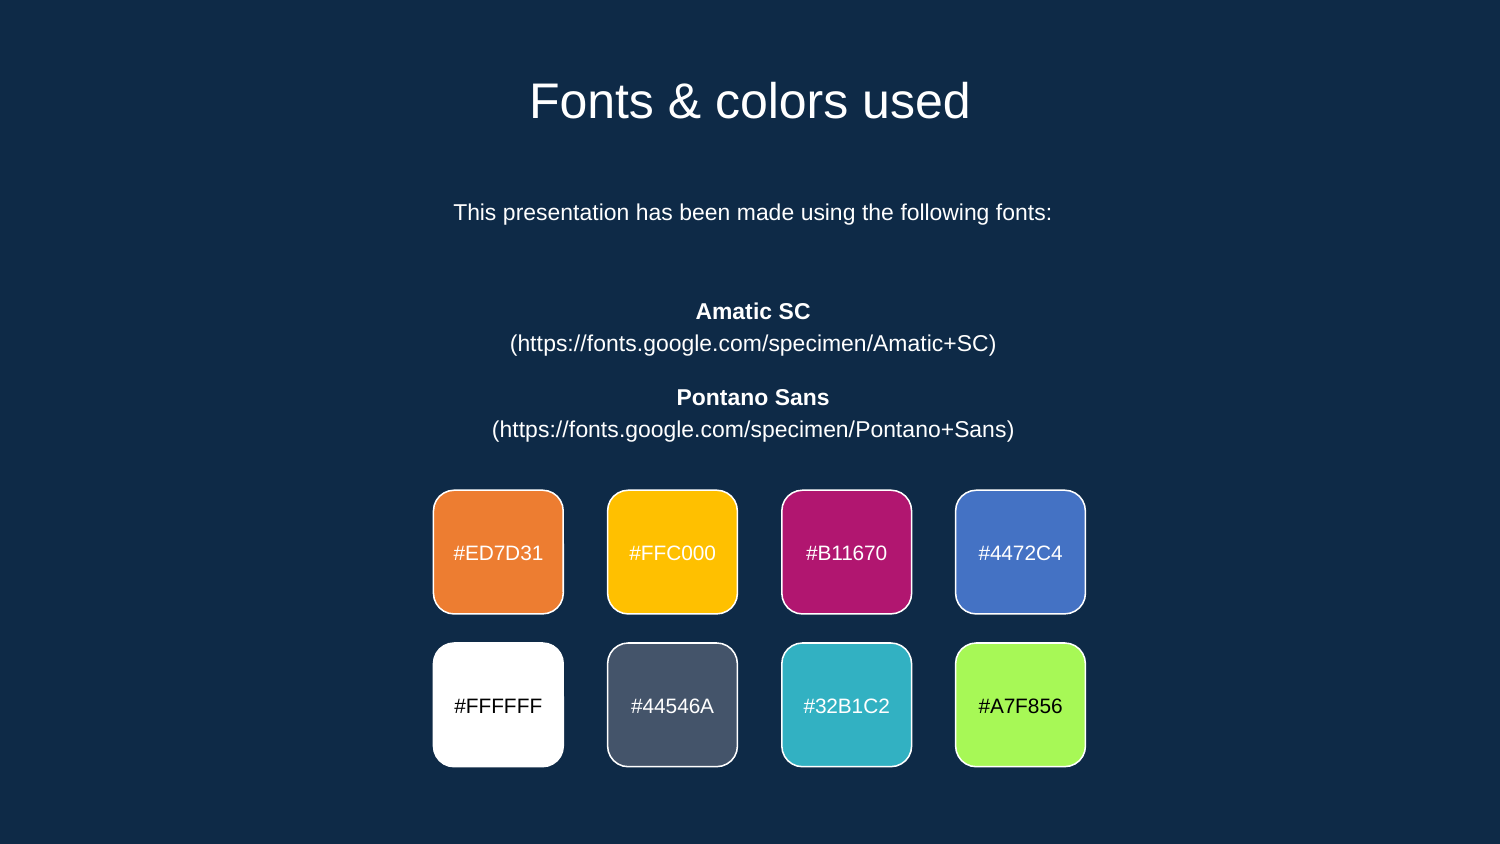

# Fonts & colors used
This presentation has been made using the following fonts:

Amatic SC
(https://fonts.google.com/specimen/Amatic+SC)

Pontano Sans
(https://fonts.google.com/specimen/Pontano+Sans)

#ED7D31
#FFC000
#B11670
#4472C4

#FFFFFF
#44546A
#32B1C2
#A7F856